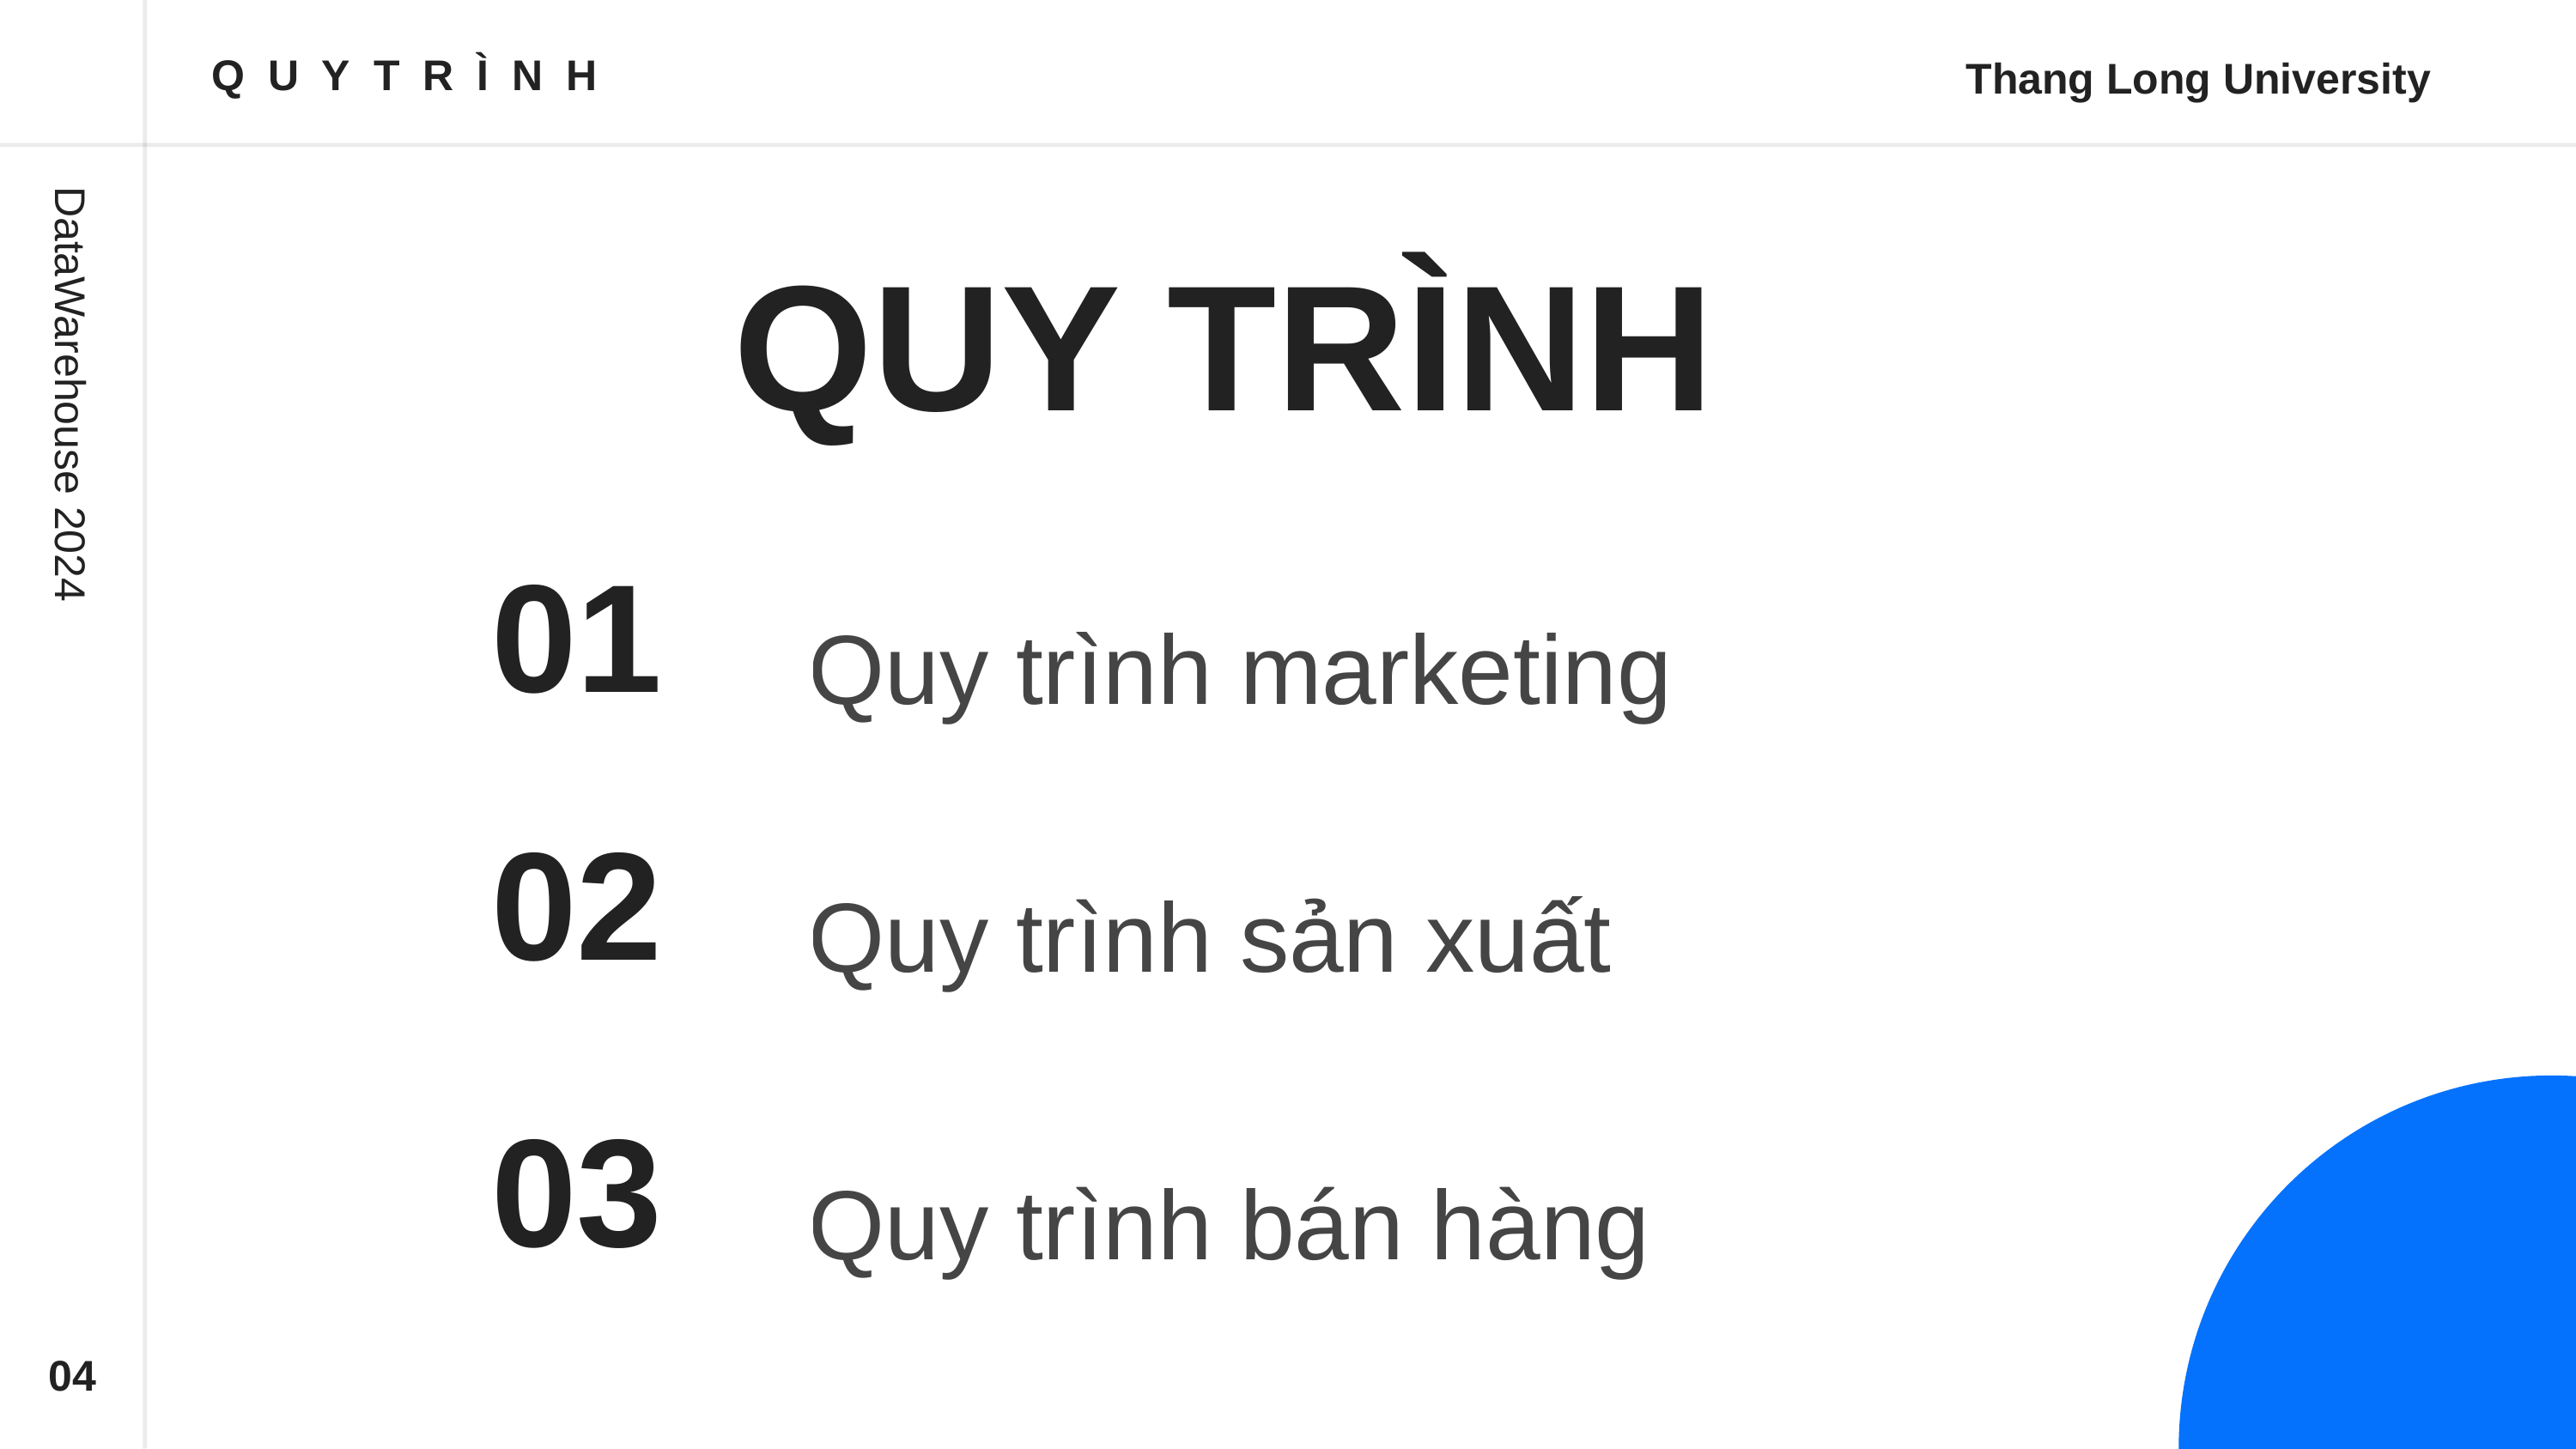

QUYTRÌNH
Thang Long University

QUY TRÌNH
DataWarehouse 2024
Quy trình marketing
01
Quy trình sản xuất
02
Quy trình bán hàng

03
04